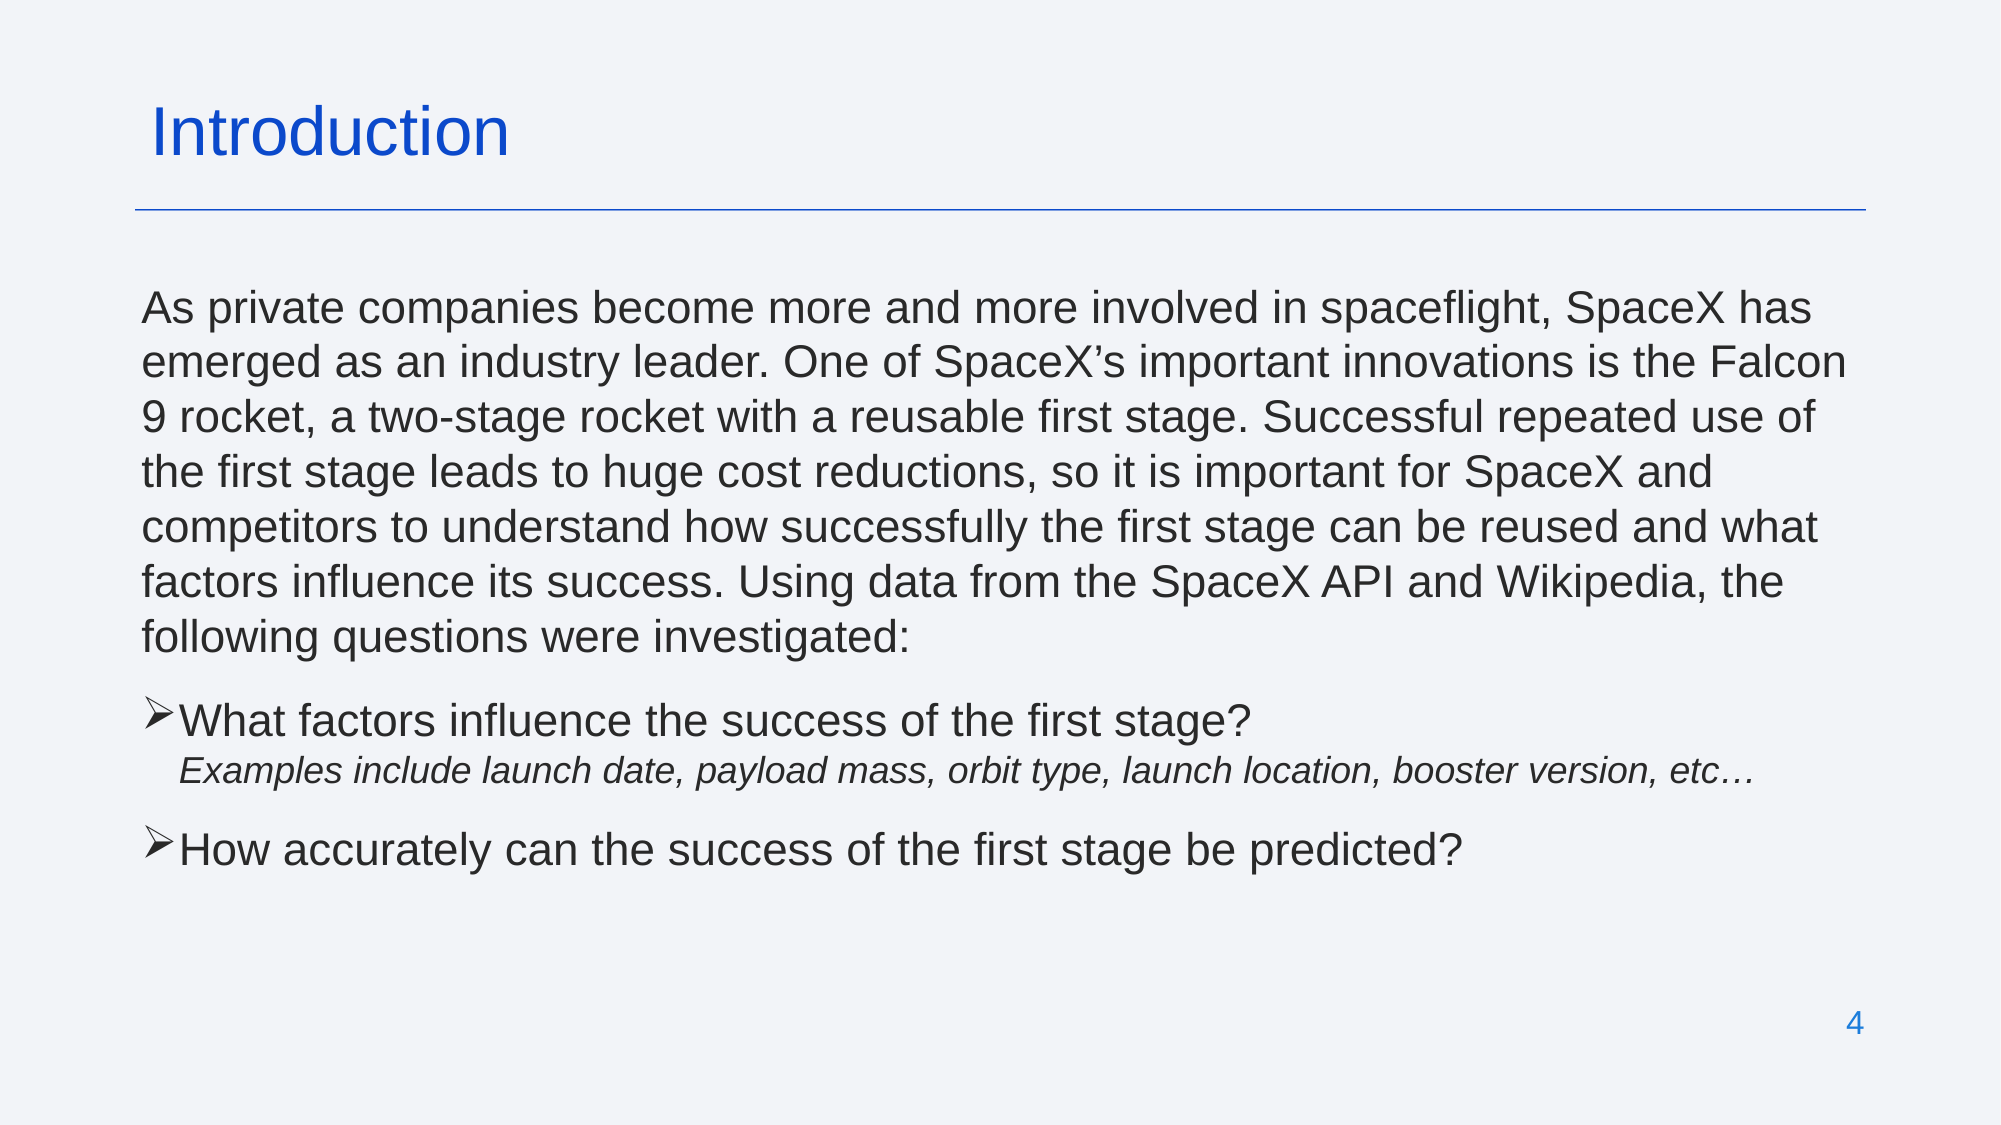

Introduction
As private companies become more and more involved in spaceflight, SpaceX has emerged as an industry leader. One of SpaceX’s important innovations is the Falcon 9 rocket, a two-stage rocket with a reusable first stage. Successful repeated use of the first stage leads to huge cost reductions, so it is important for SpaceX and competitors to understand how successfully the first stage can be reused and what factors influence its success. Using data from the SpaceX API and Wikipedia, the following questions were investigated:
What factors influence the success of the first stage?
Examples include launch date, payload mass, orbit type, launch location, booster version, etc…
How accurately can the success of the first stage be predicted?
4